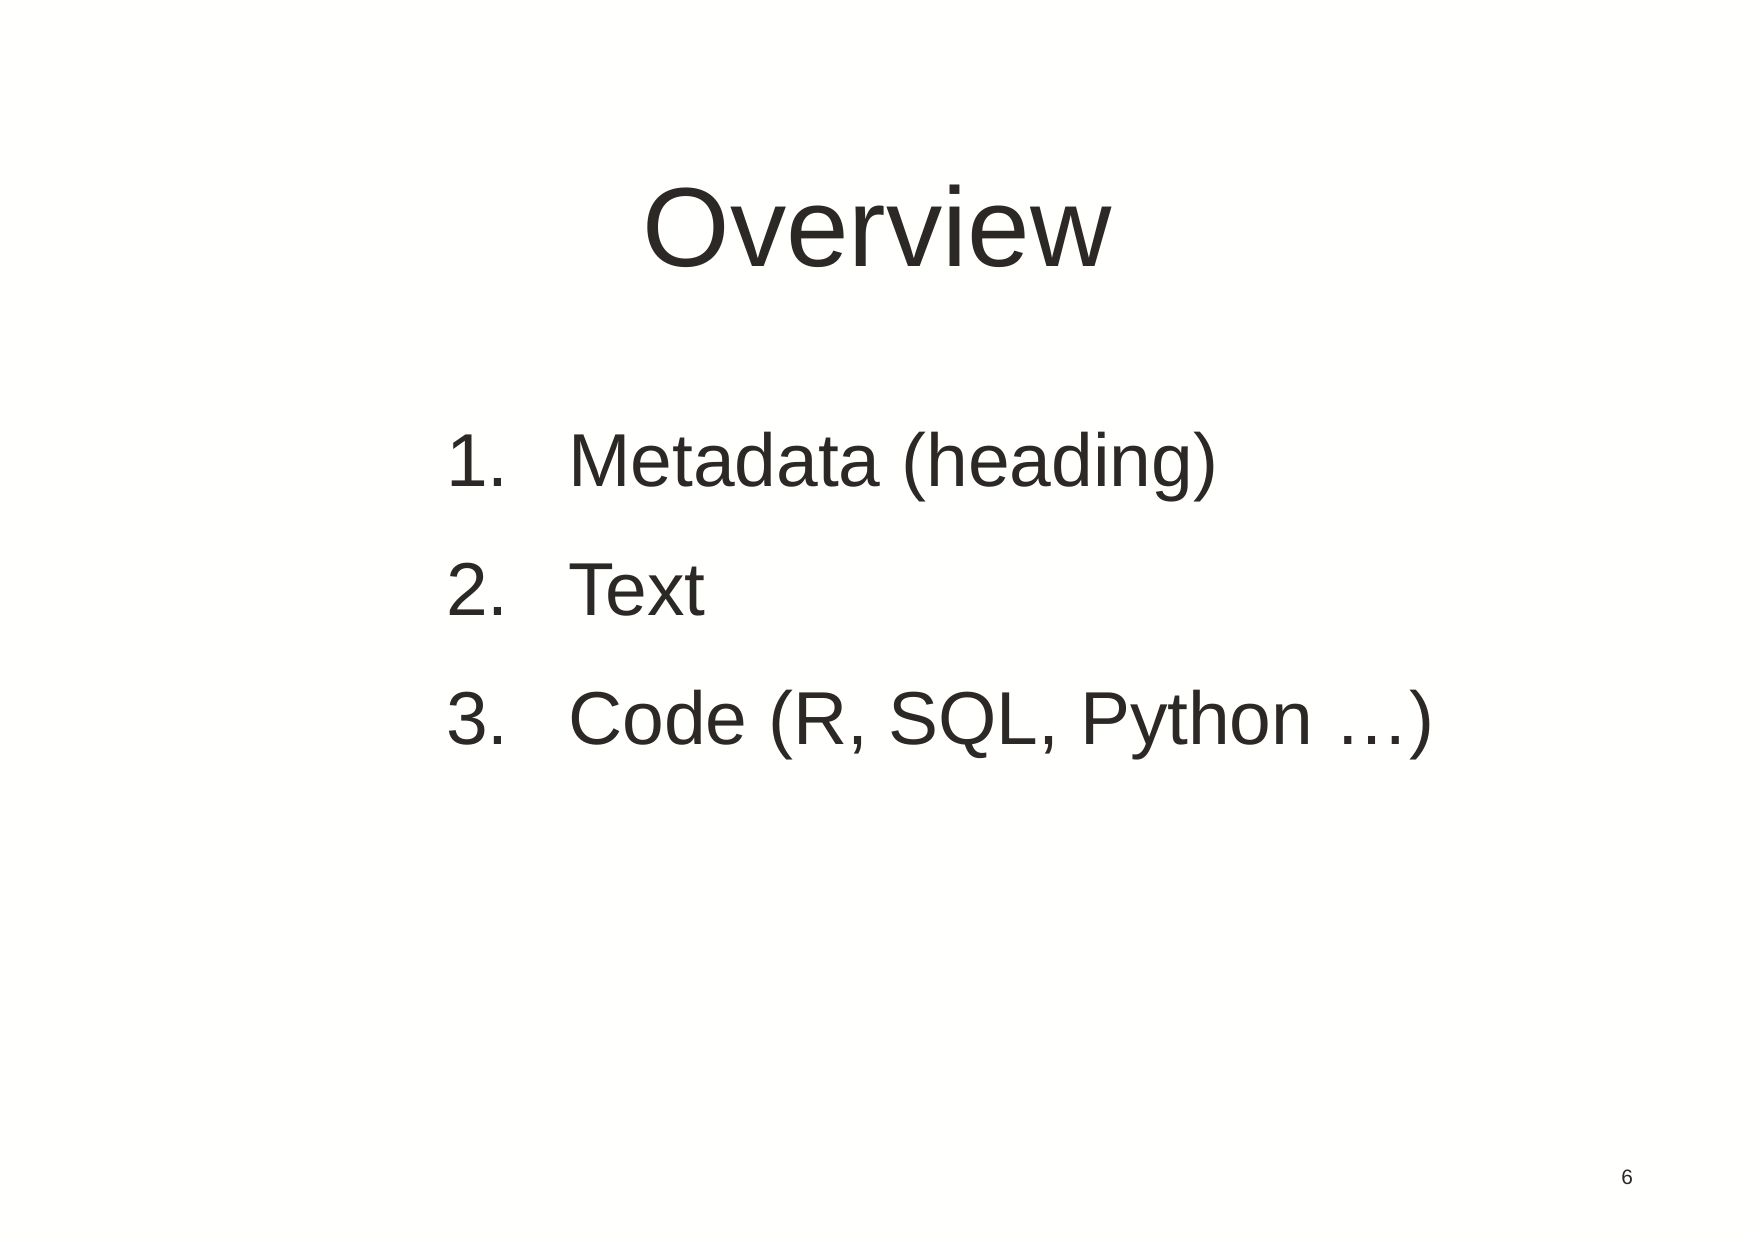

# Overview

Metadata (heading)
Text
Code (R, SQL, Python …)
6